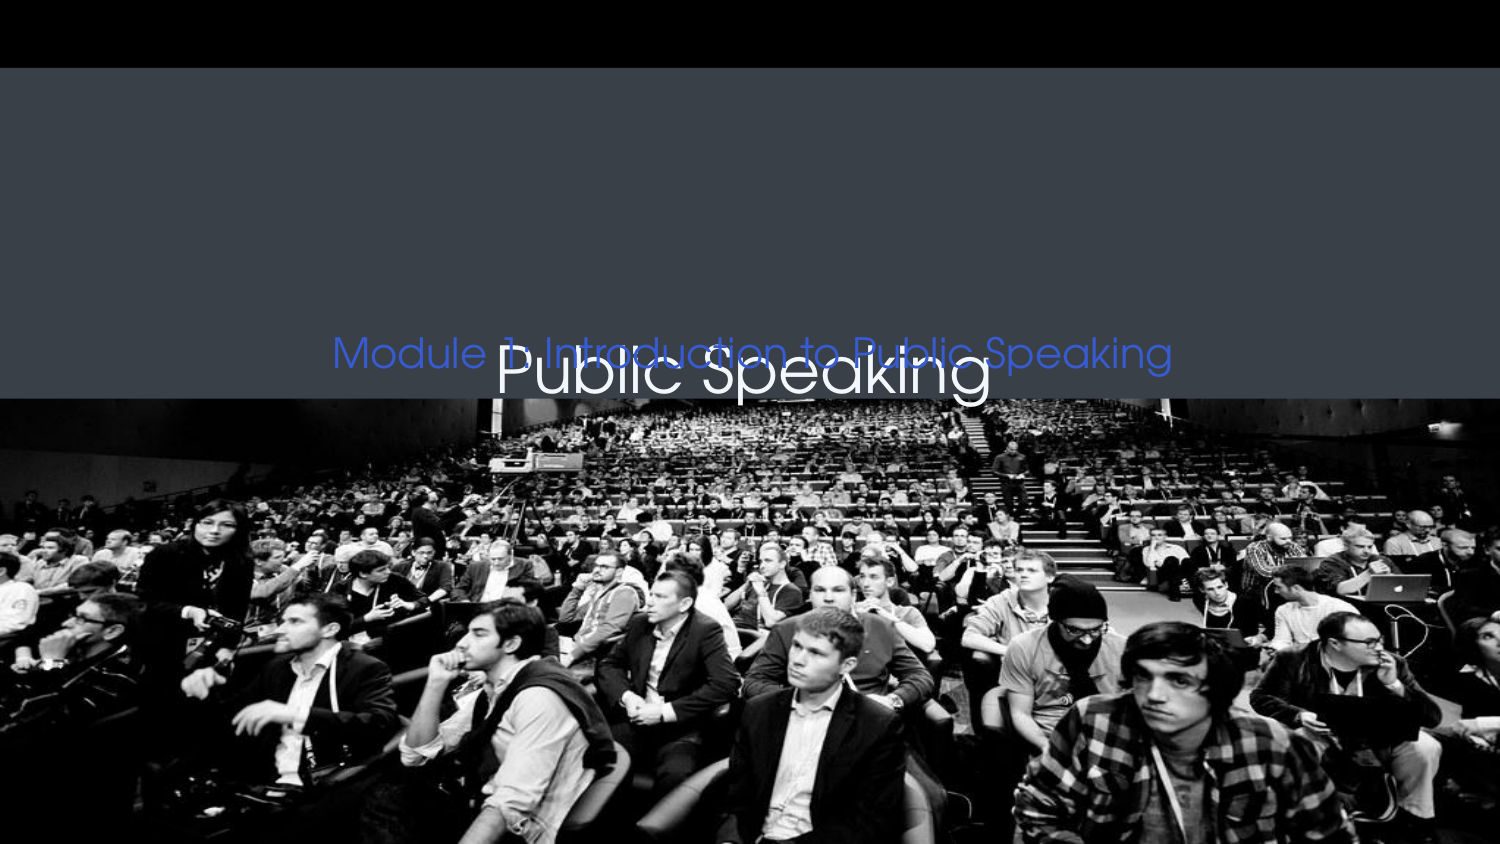

# Public Speaking
Module 1: Introduction to Public Speaking